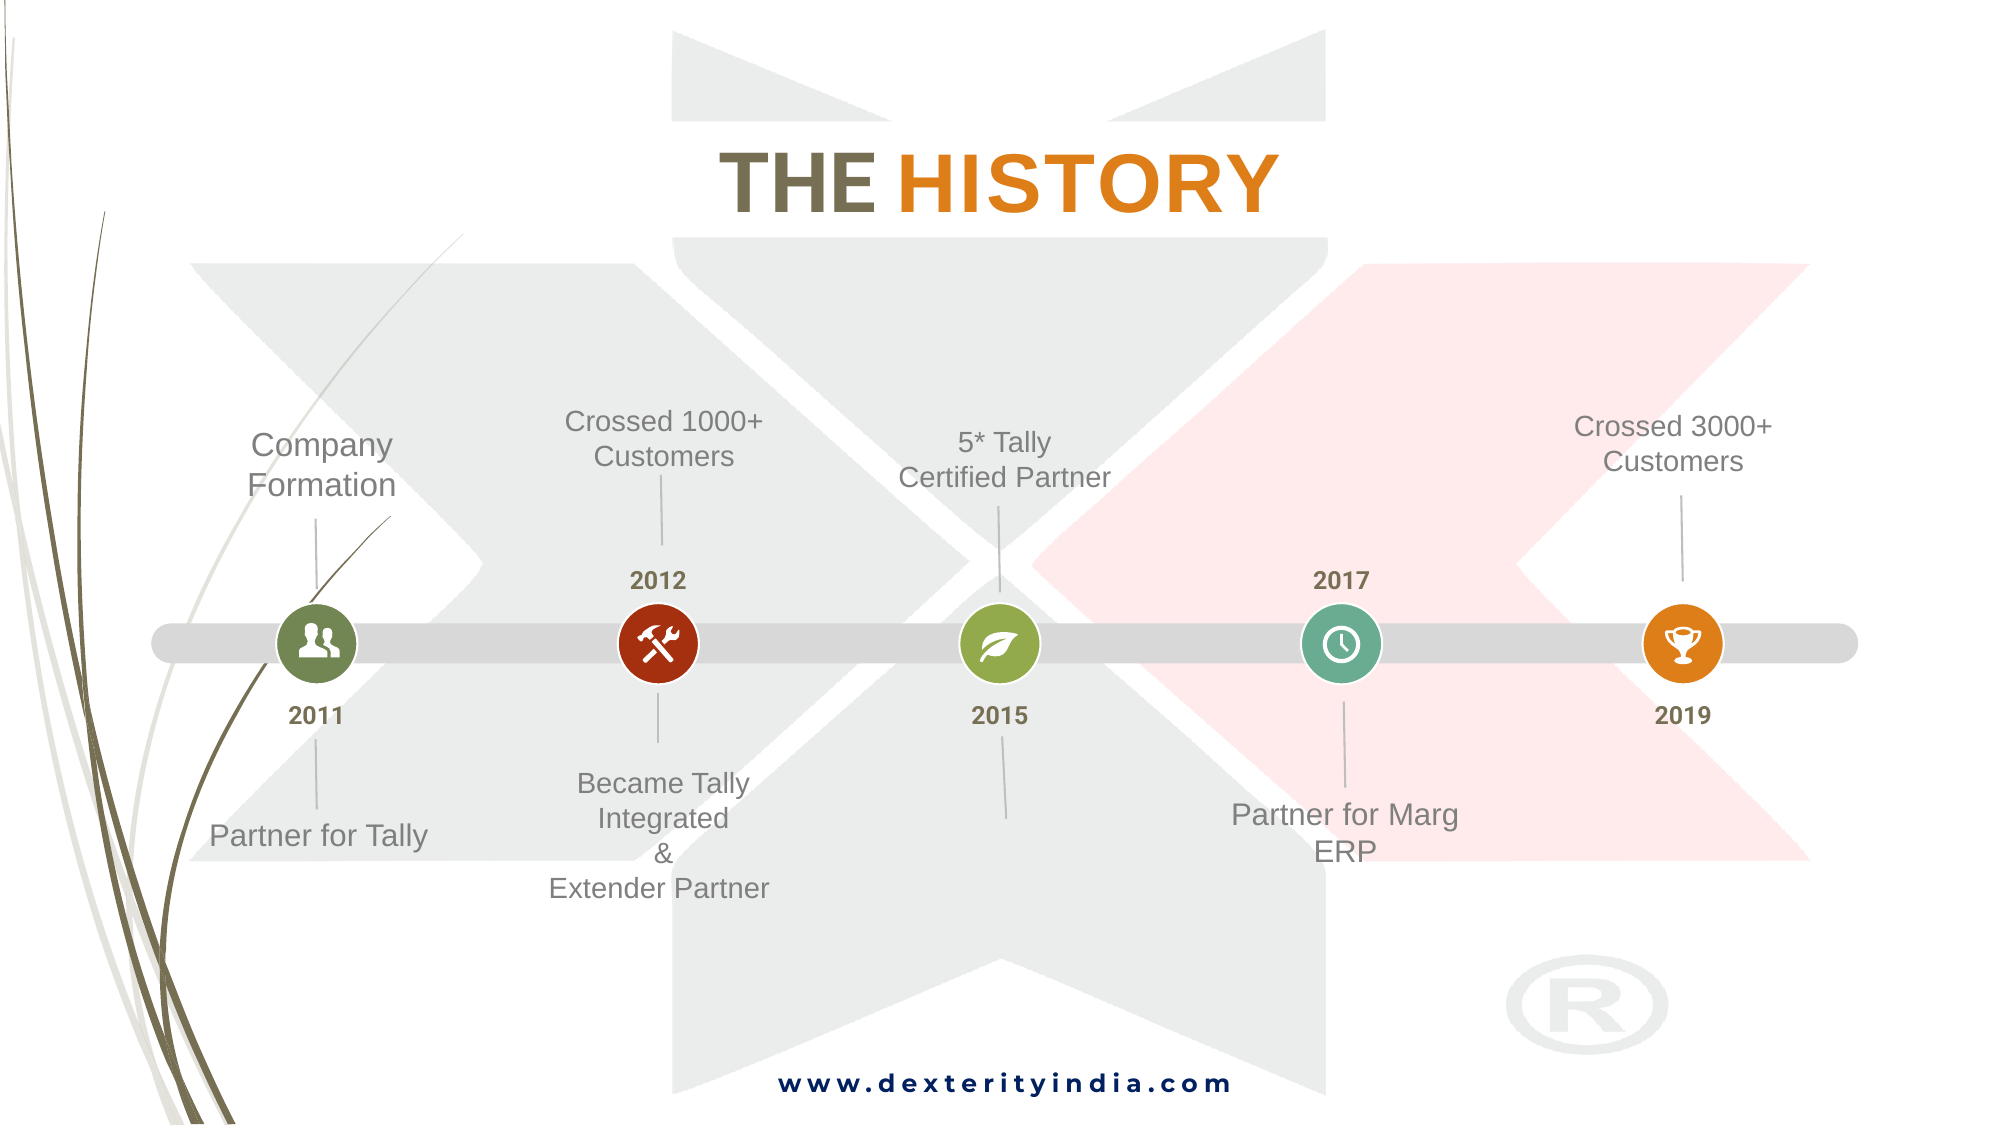

THE HISTORY
Crossed 1000+ Customers
Crossed 3000+ Customers
Company
Formation
5* Tally
Certified Partner

2012
2017

2011
2015
2019
Became Tally Integrated
&
Extender Partner
Partner for Marg ERP
Partner for Tally
www.dexterityindia.com